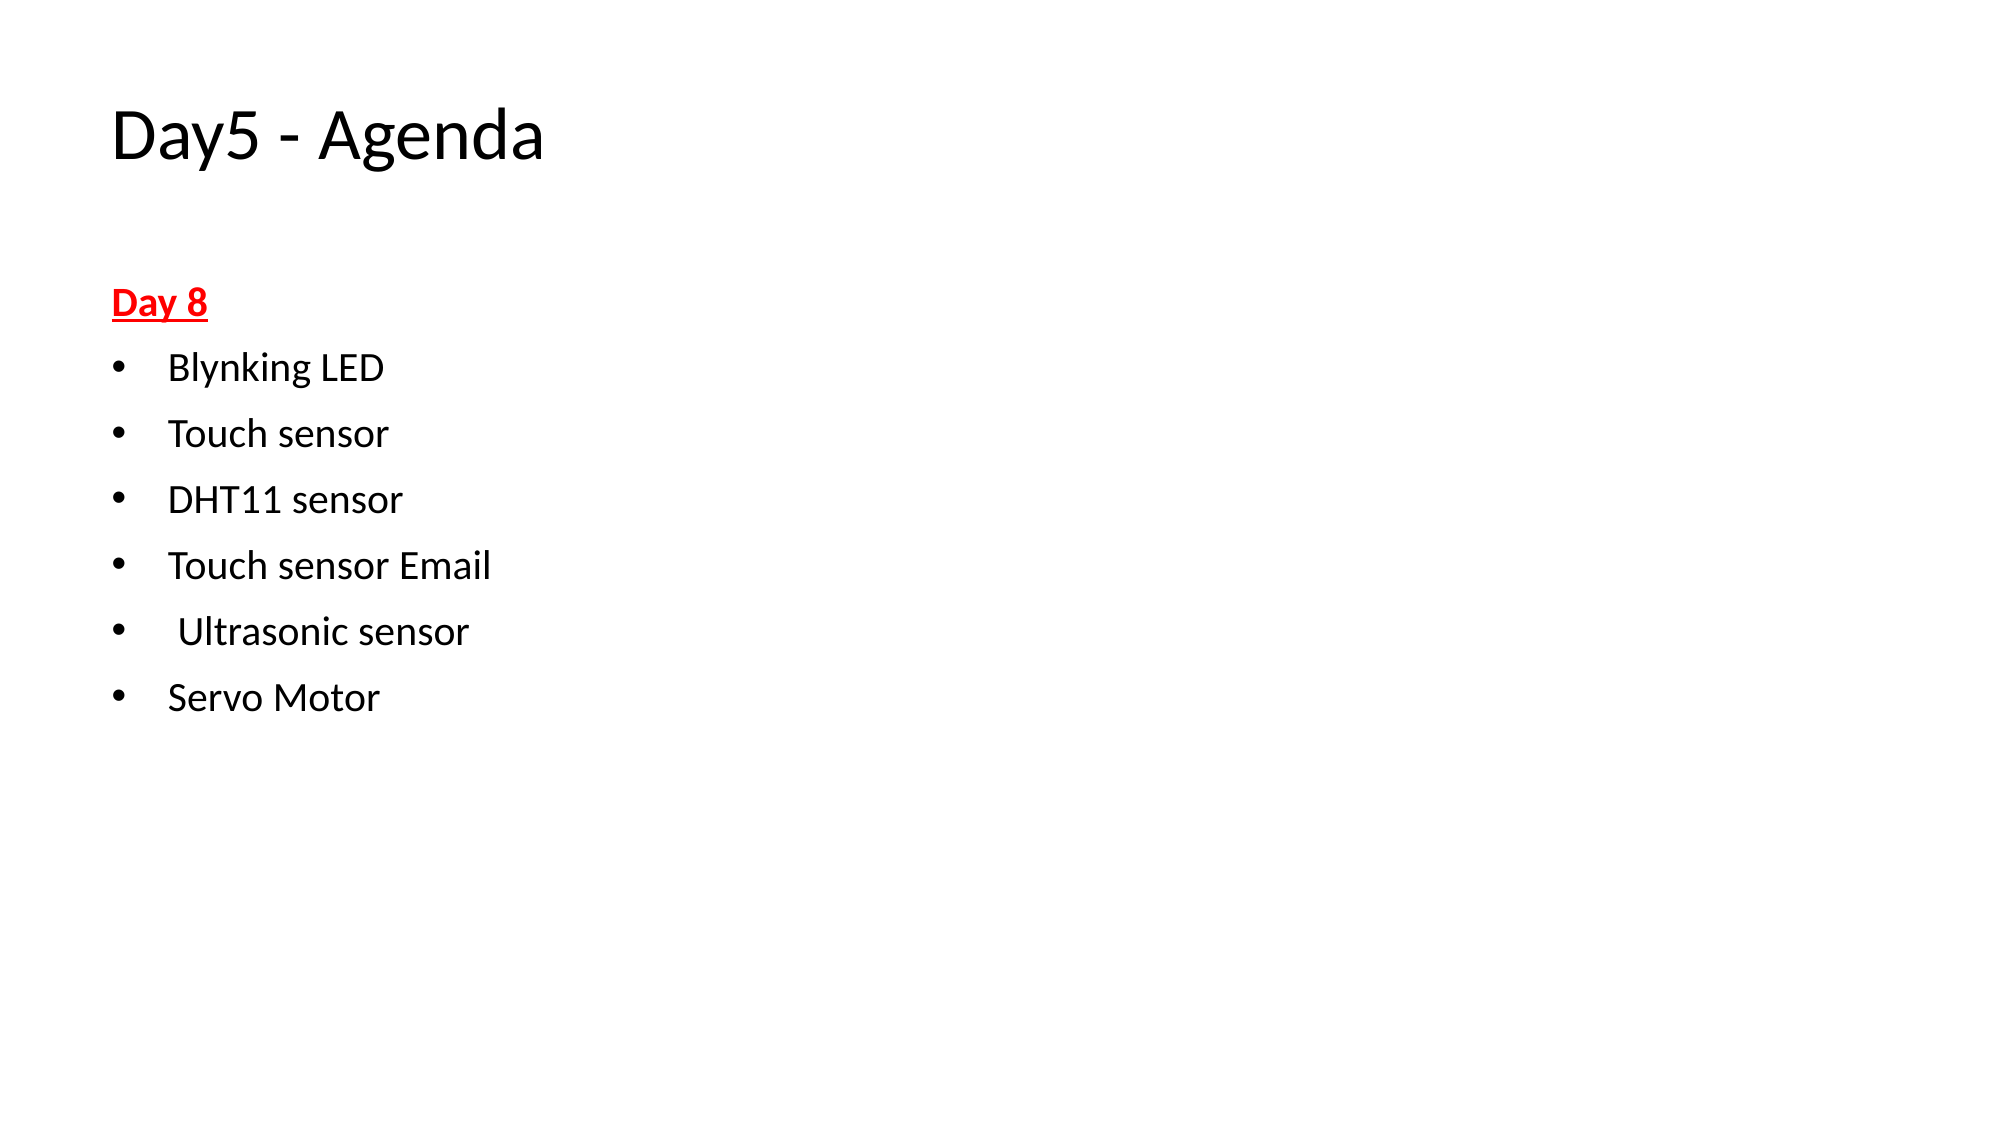

# Day5 - Agenda
Day 8
Blynking LED
Touch sensor
DHT11 sensor
Touch sensor Email
 Ultrasonic sensor
Servo Motor